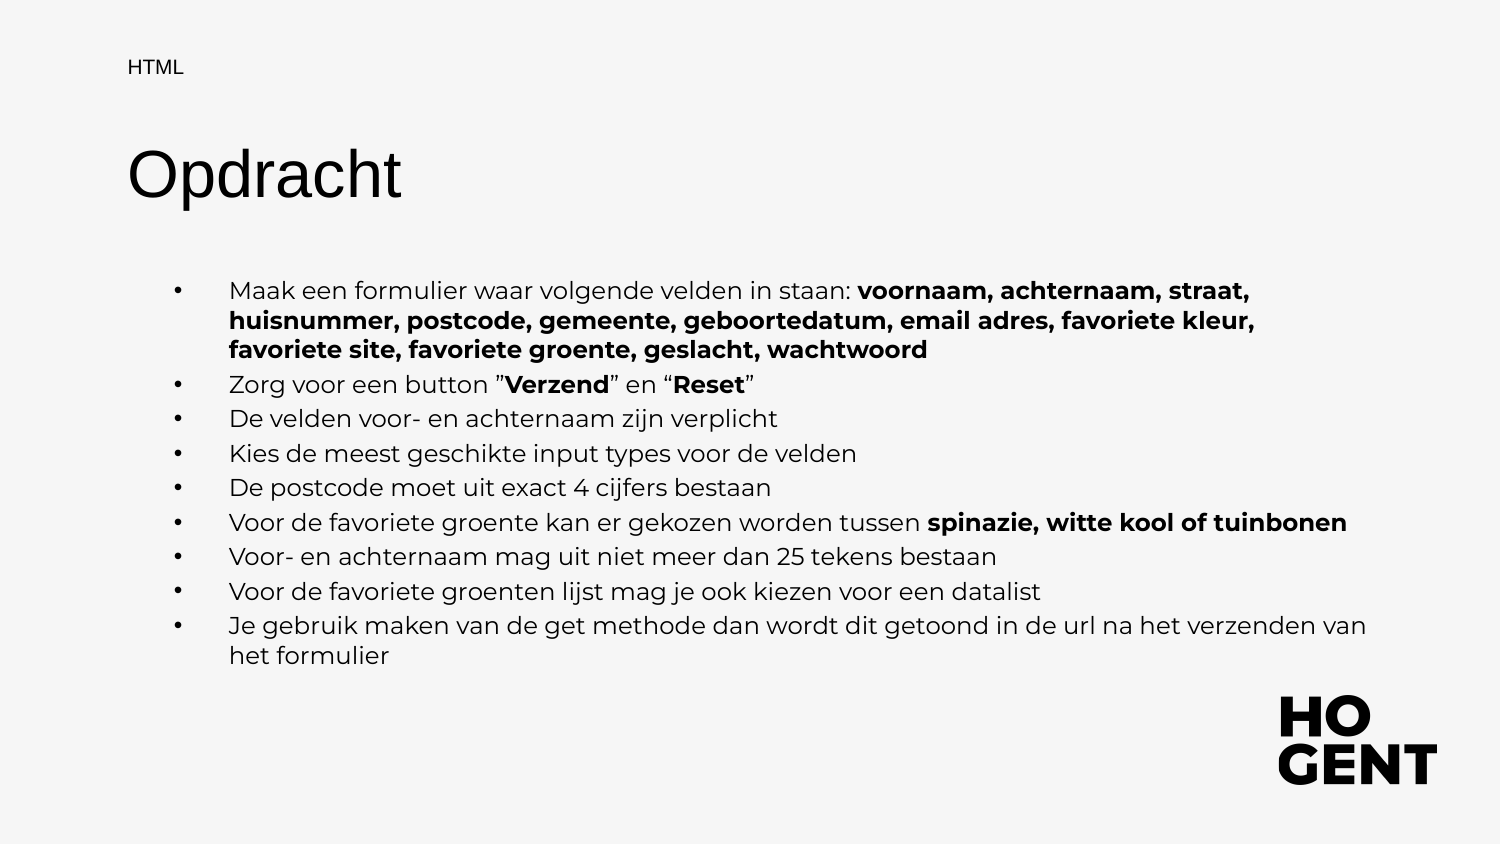

HTML
Opdracht

Maak een formulier waar volgende velden in staan: voornaam, achternaam, straat, huisnummer, postcode, gemeente, geboortedatum, email adres, favoriete kleur, favoriete site, favoriete groente, geslacht, wachtwoord
Zorg voor een button ”Verzend” en “Reset”
De velden voor- en achternaam zijn verplicht
Kies de meest geschikte input types voor de velden
De postcode moet uit exact 4 cijfers bestaan
Voor de favoriete groente kan er gekozen worden tussen spinazie, witte kool of tuinbonen
Voor- en achternaam mag uit niet meer dan 25 tekens bestaan
Voor de favoriete groenten lijst mag je ook kiezen voor een datalist
Je gebruik maken van de get methode dan wordt dit getoond in de url na het verzenden van het formulier